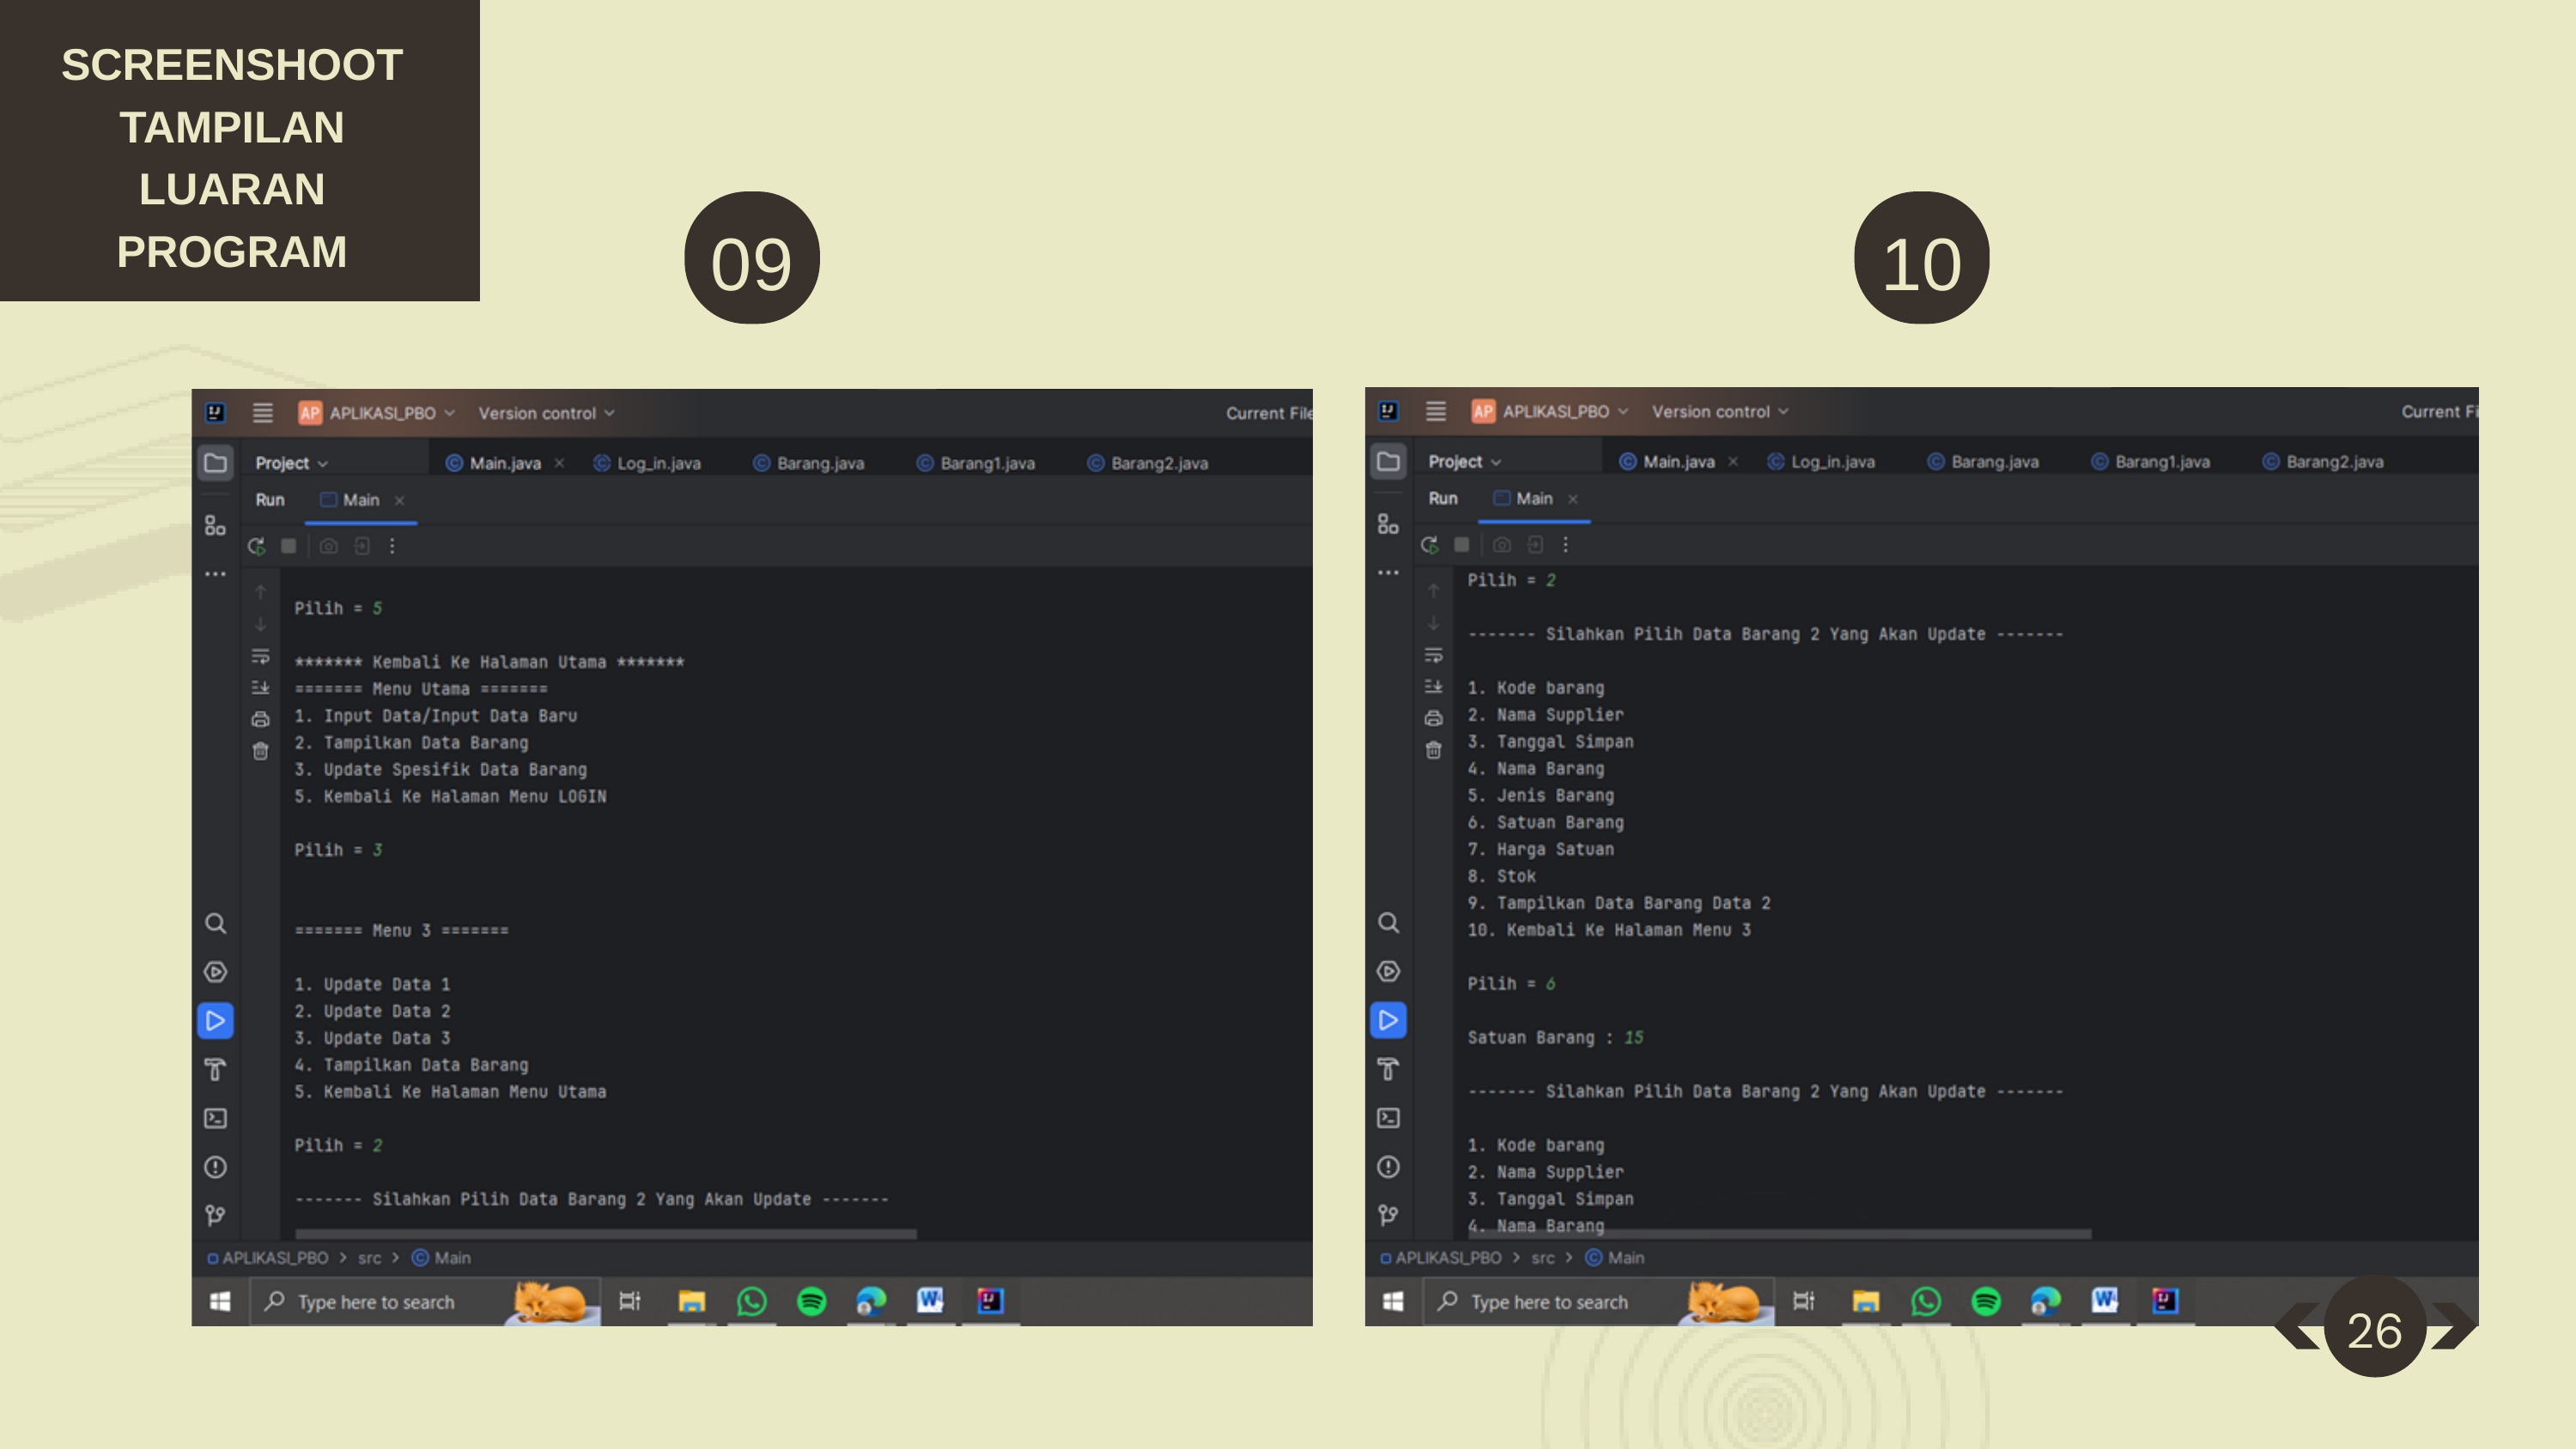

SCREENSHOOT TAMPILAN LUARAN PROGRAM

09
10

26